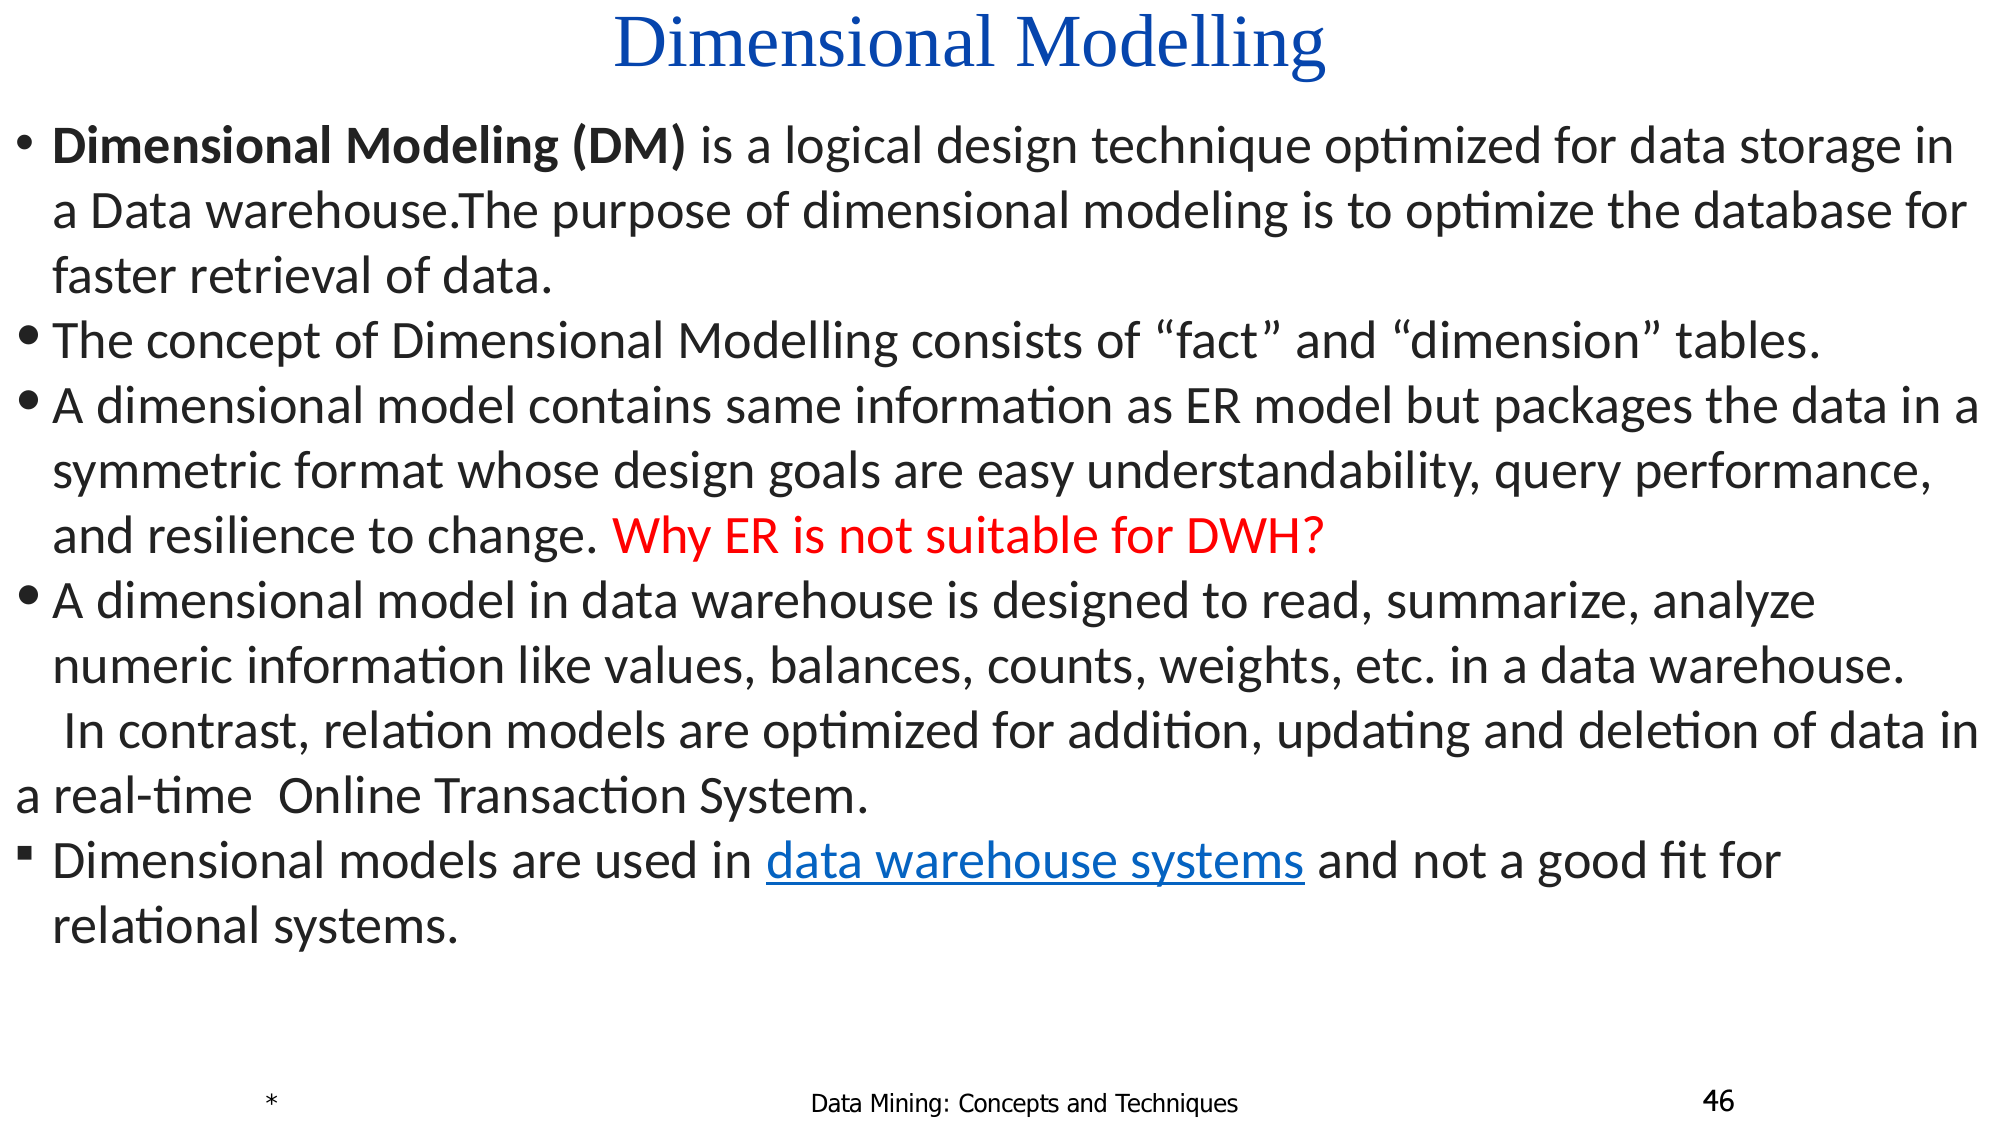

# Dimensional Modelling
Dimensional Modeling (DM) is a logical design technique optimized for data storage in a Data warehouse.The purpose of dimensional modeling is to optimize the database for faster retrieval of data.
The concept of Dimensional Modelling consists of “fact” and “dimension” tables.
A dimensional model contains same information as ER model but packages the data in a symmetric format whose design goals are easy understandability, query performance, and resilience to change. Why ER is not suitable for DWH?
A dimensional model in data warehouse is designed to read, summarize, analyze numeric information like values, balances, counts, weights, etc. in a data warehouse.
    In contrast, relation models are optimized for addition, updating and deletion of data in a real-time  Online Transaction System.
Dimensional models are used in data warehouse systems and not a good fit for relational systems.

*
46
Data Mining: Concepts and Techniques